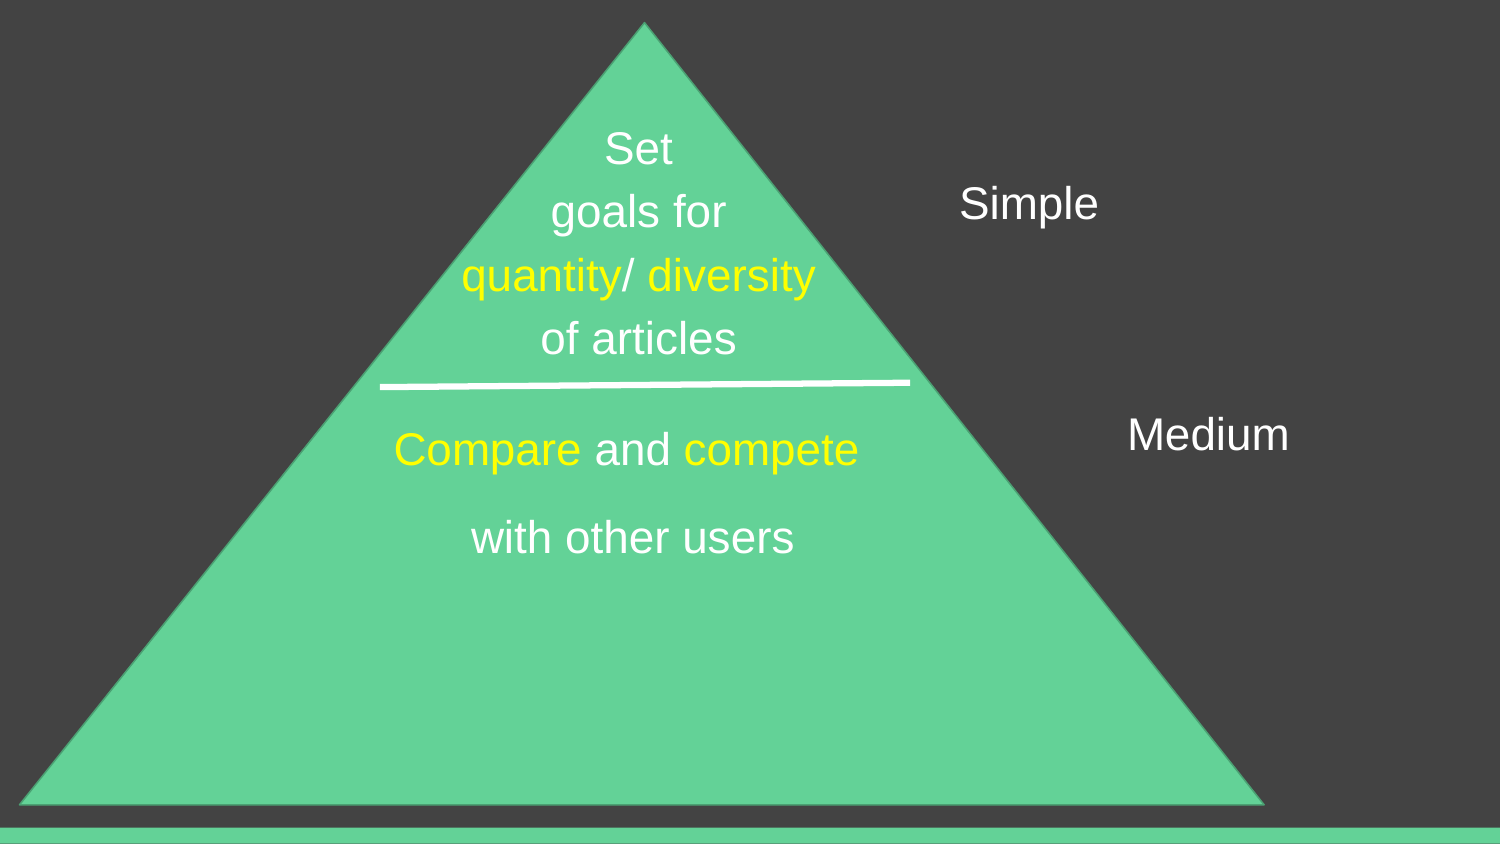

Set
goals for
quantity/ diversity
of articles

Simple

Medium

Compare and compete
with other users